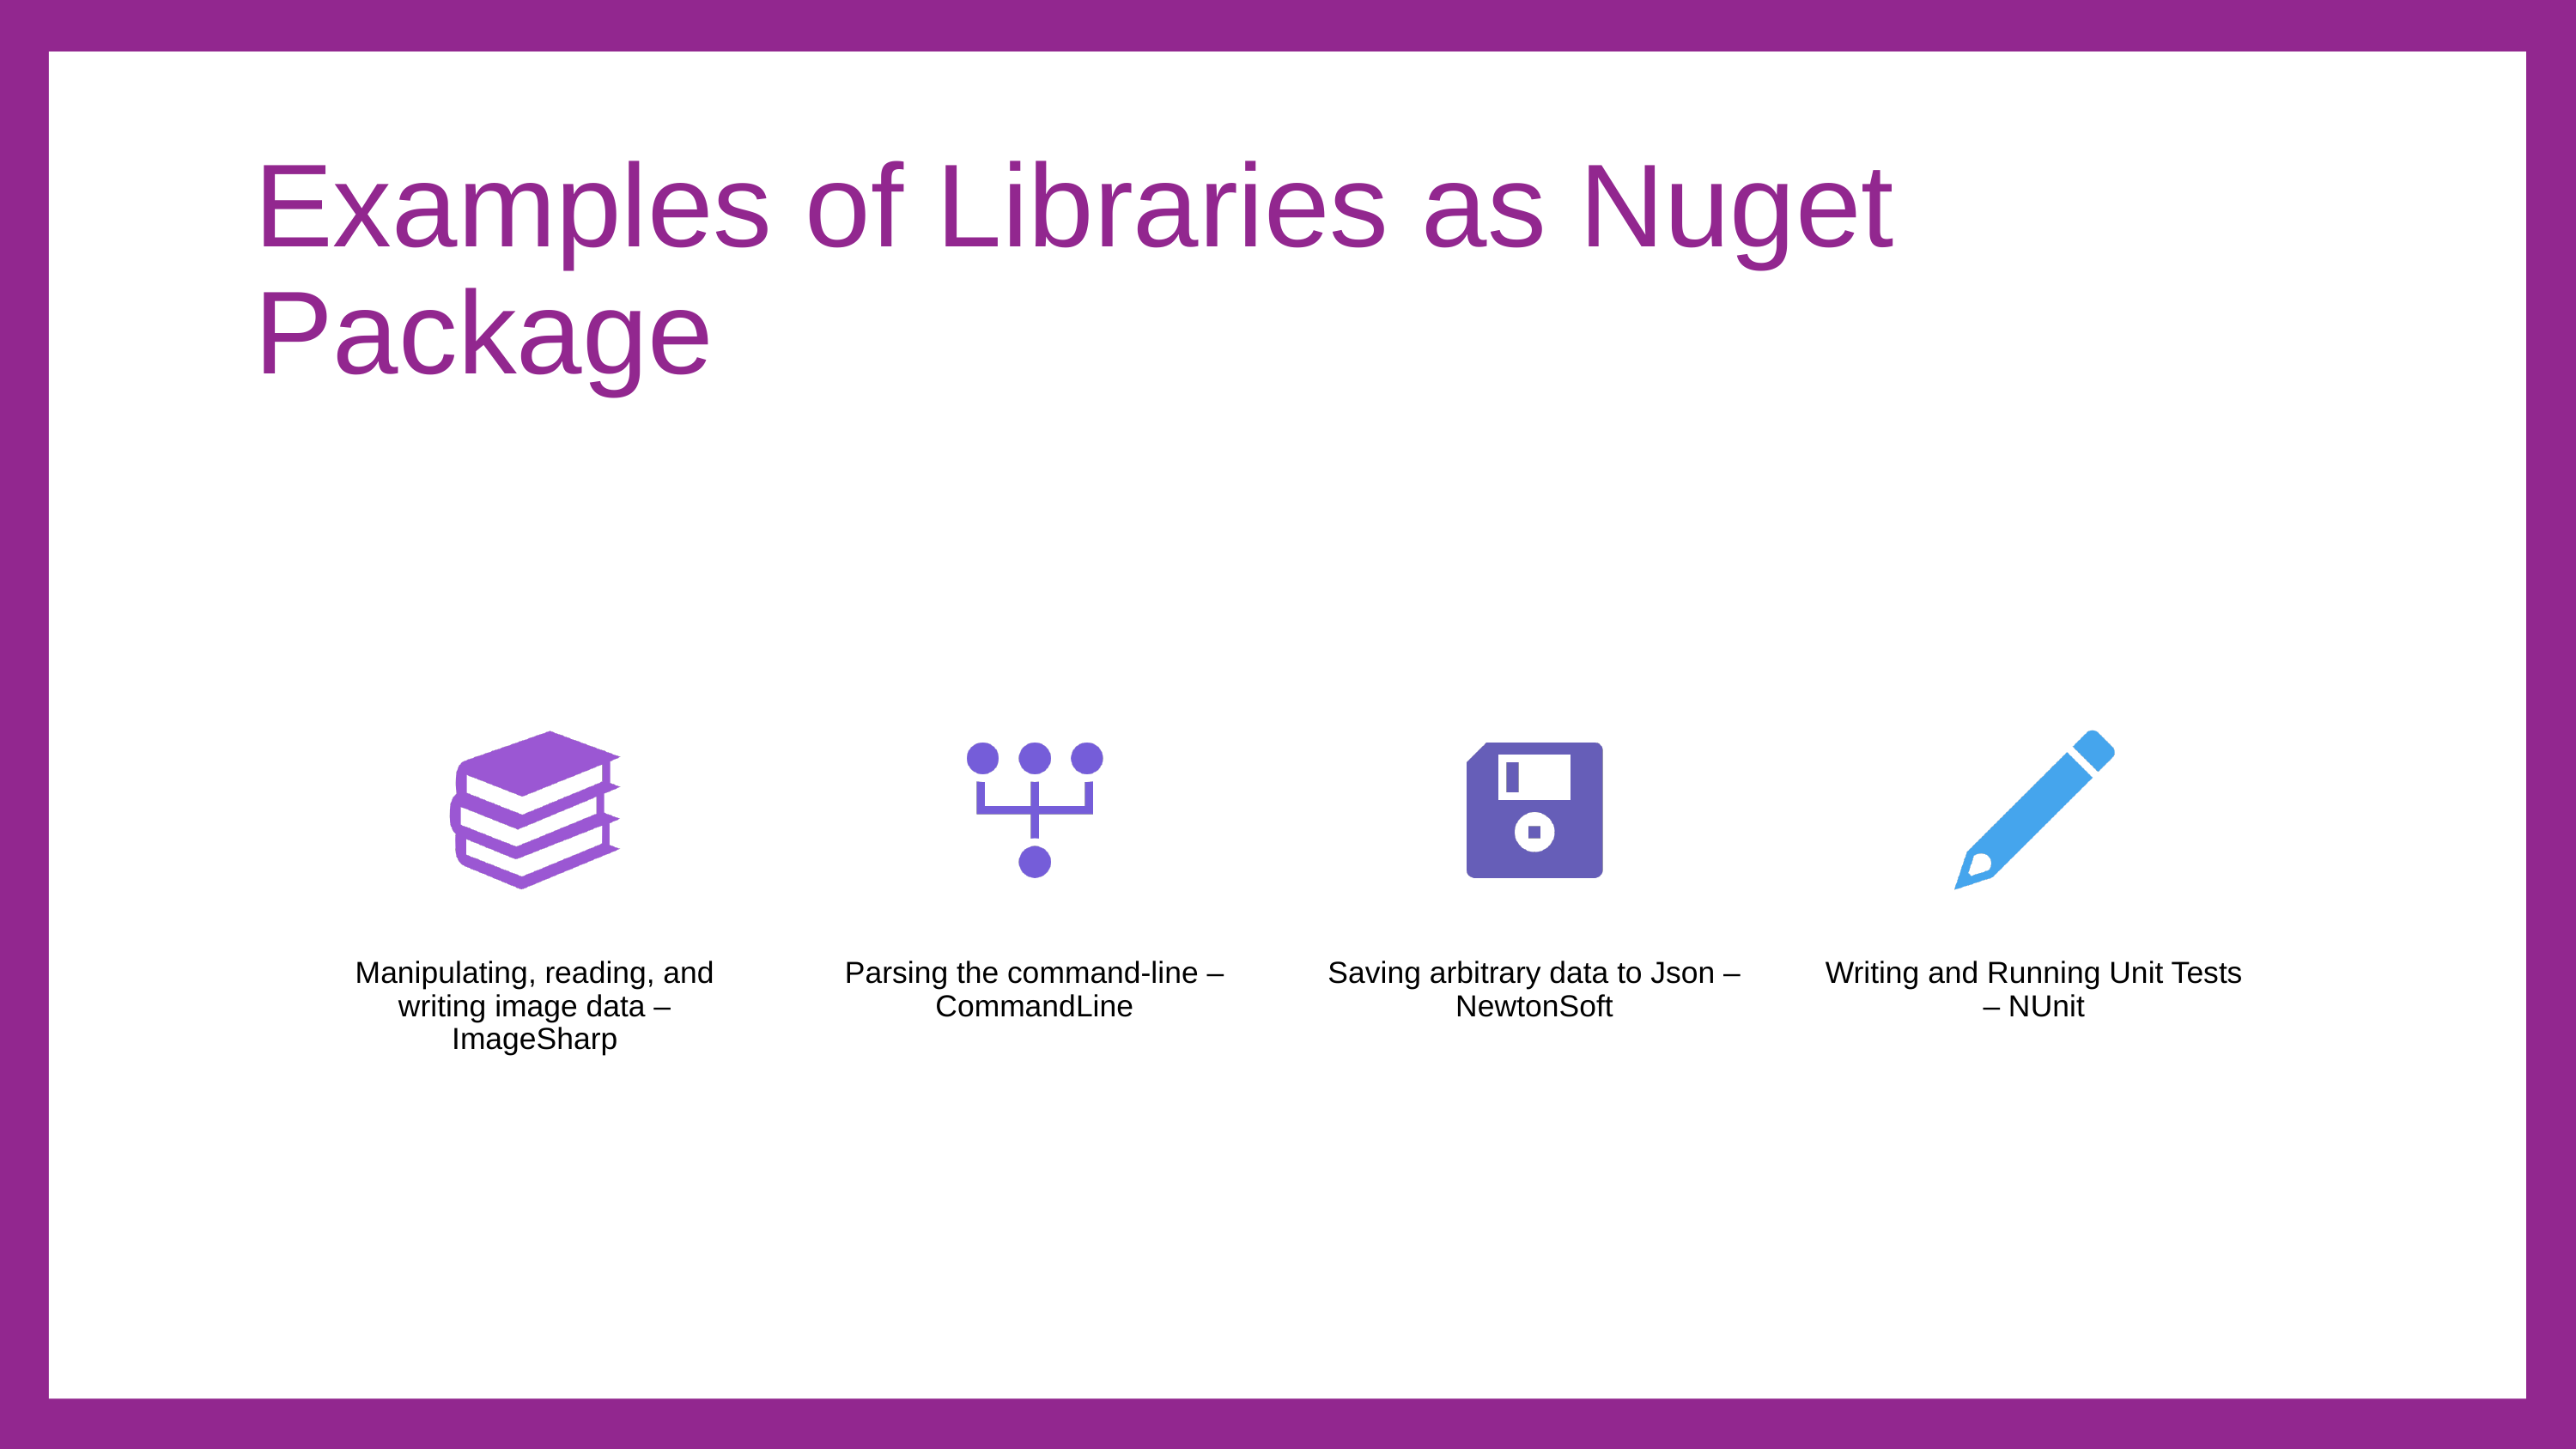

# Examples of Libraries as Nuget Package
Manipulating, reading, and writing image data – ImageSharp
Parsing the command-line – CommandLine
Saving arbitrary data to Json – NewtonSoft
Writing and Running Unit Tests – NUnit